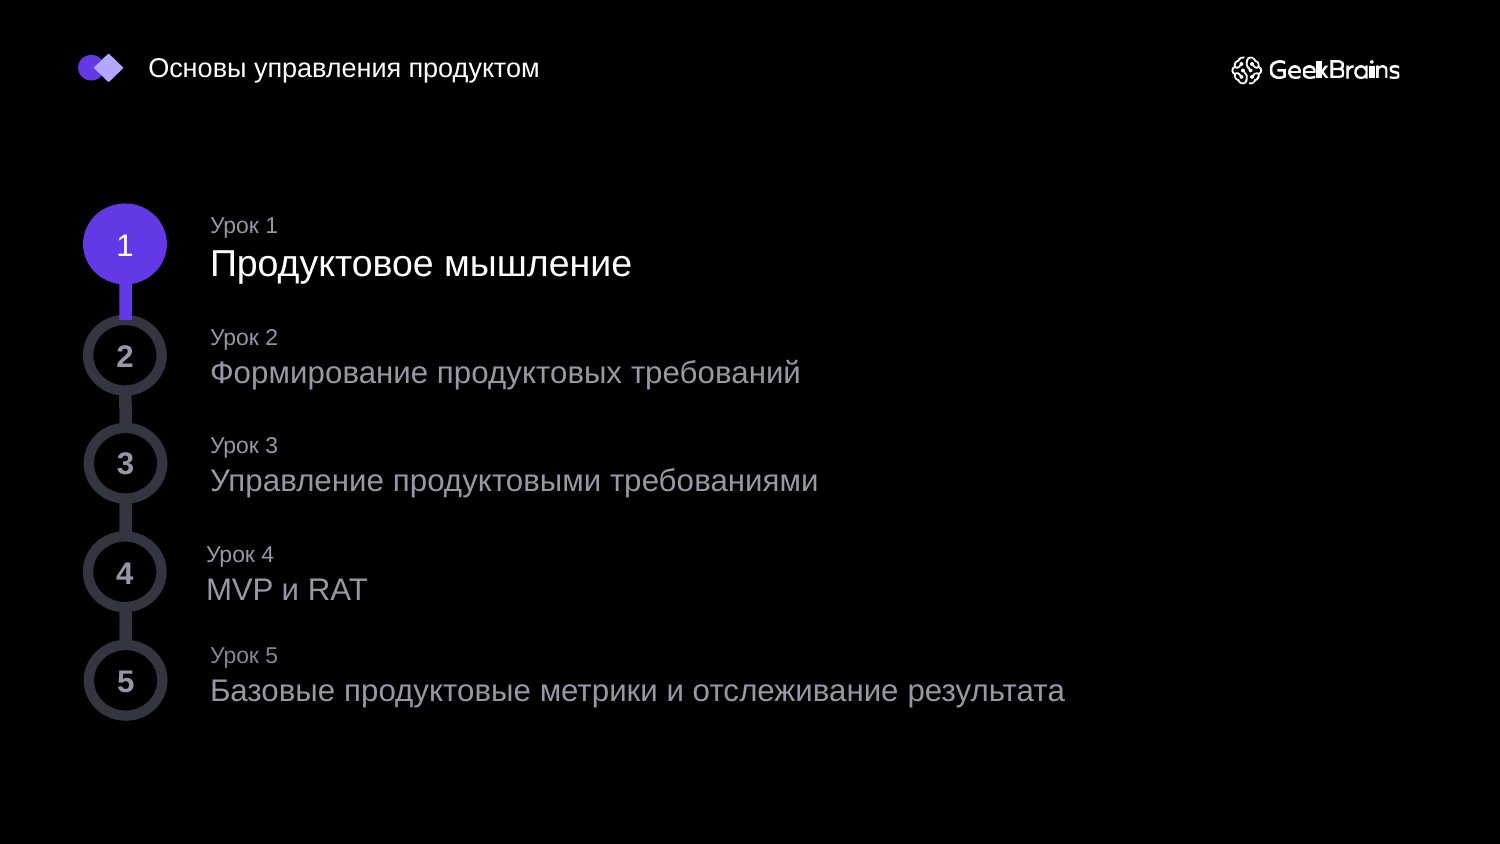

Основы управления продуктом

Урок 1
1
# Продуктовое мышление
Урок 2
Формирование продуктовых требований

2
Урок 3
Управление продуктовыми требованиями

3

Урок 4
MVP и RAT
4
Урок 5
Базовые продуктовые метрики и отслеживание результата

5